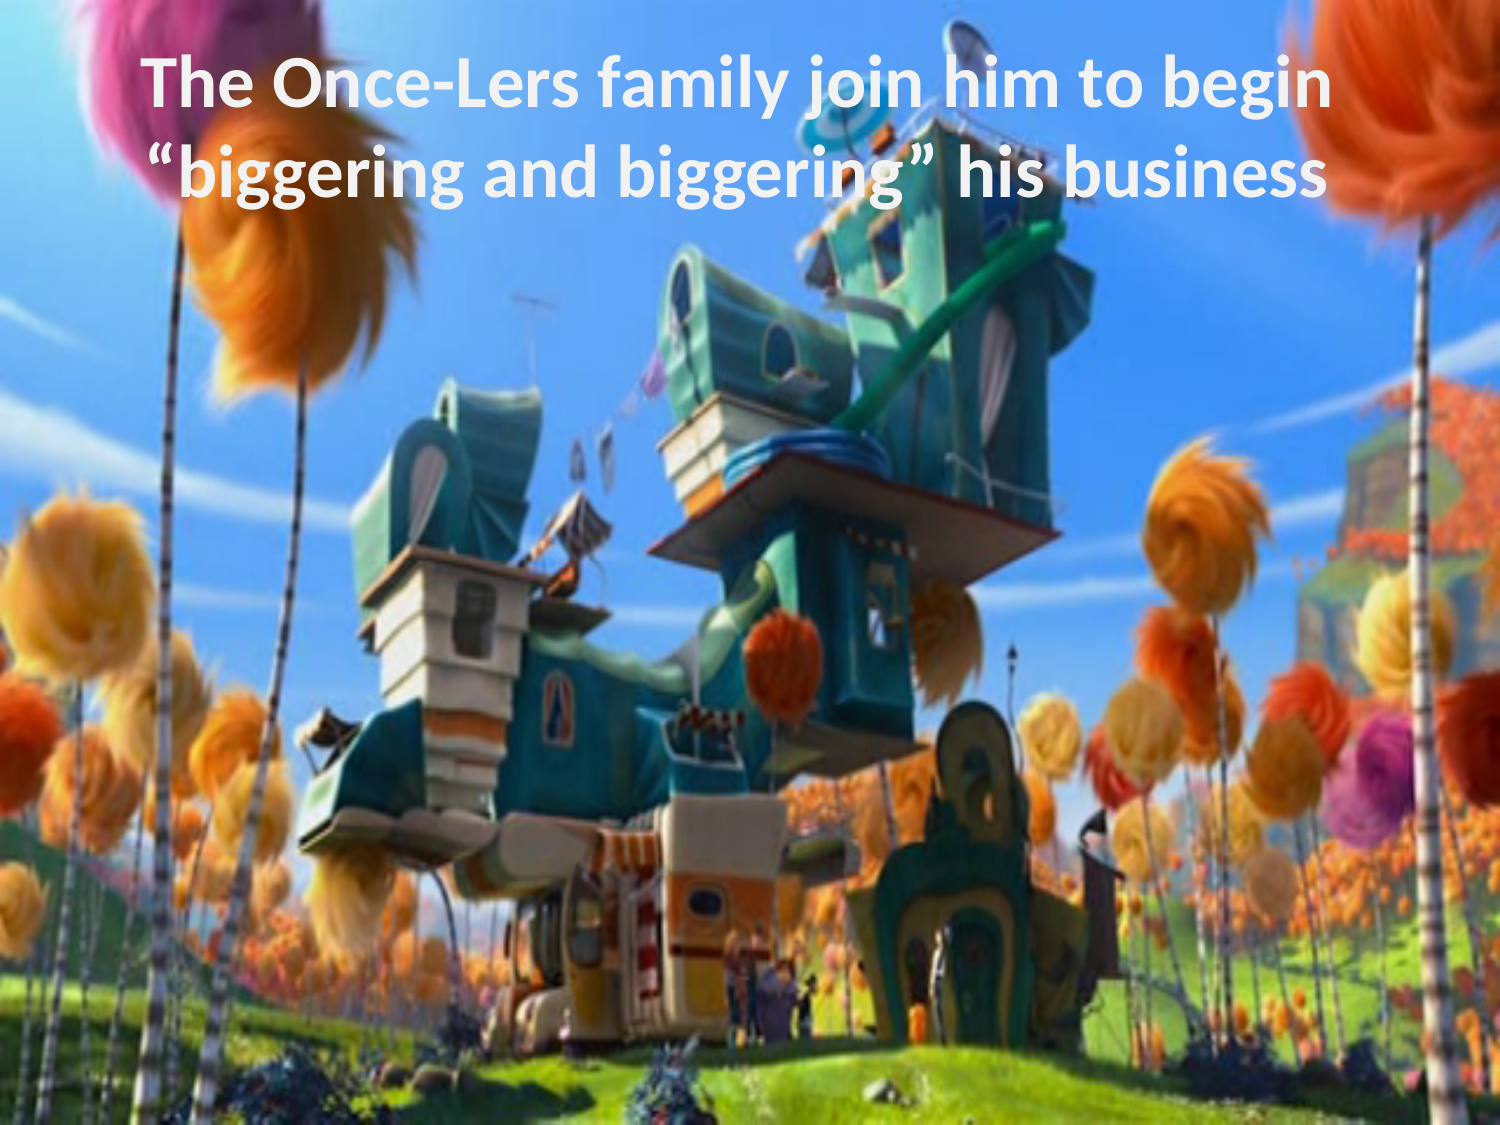

The Once-Lers family join him to begin “biggering and biggering” his business